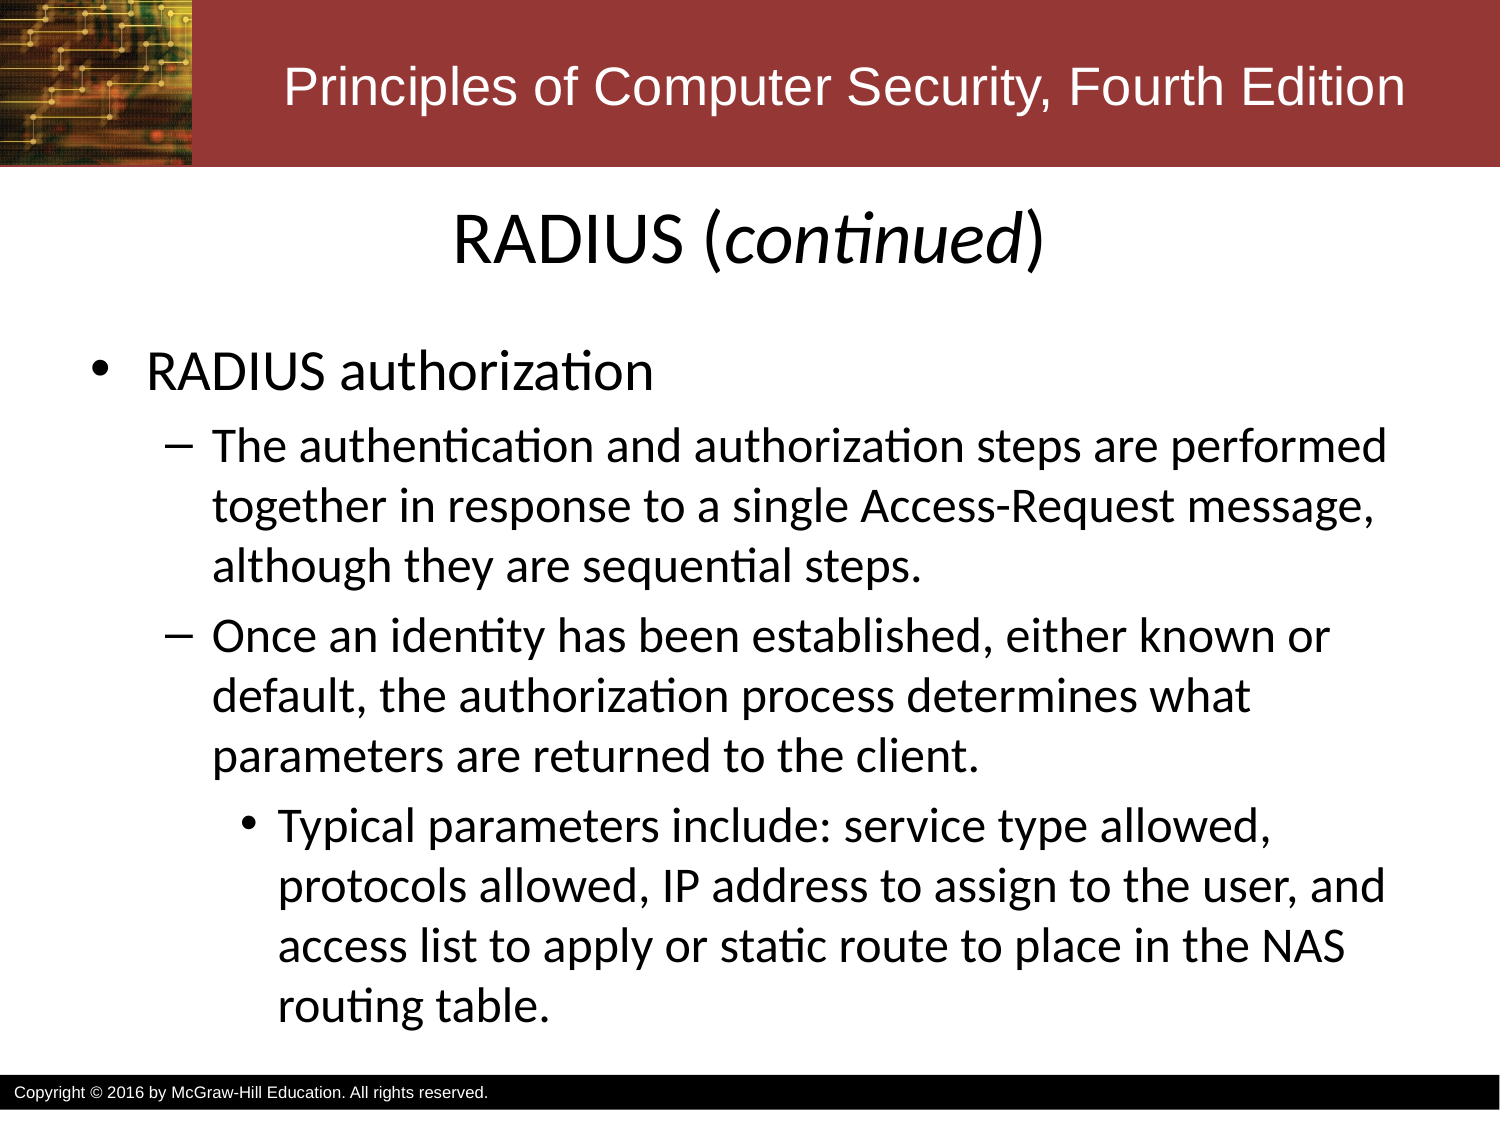

# RADIUS (continued)
RADIUS authorization
The authentication and authorization steps are performed together in response to a single Access-Request message, although they are sequential steps.
Once an identity has been established, either known or default, the authorization process determines what parameters are returned to the client.
Typical parameters include: service type allowed, protocols allowed, IP address to assign to the user, and access list to apply or static route to place in the NAS routing table.